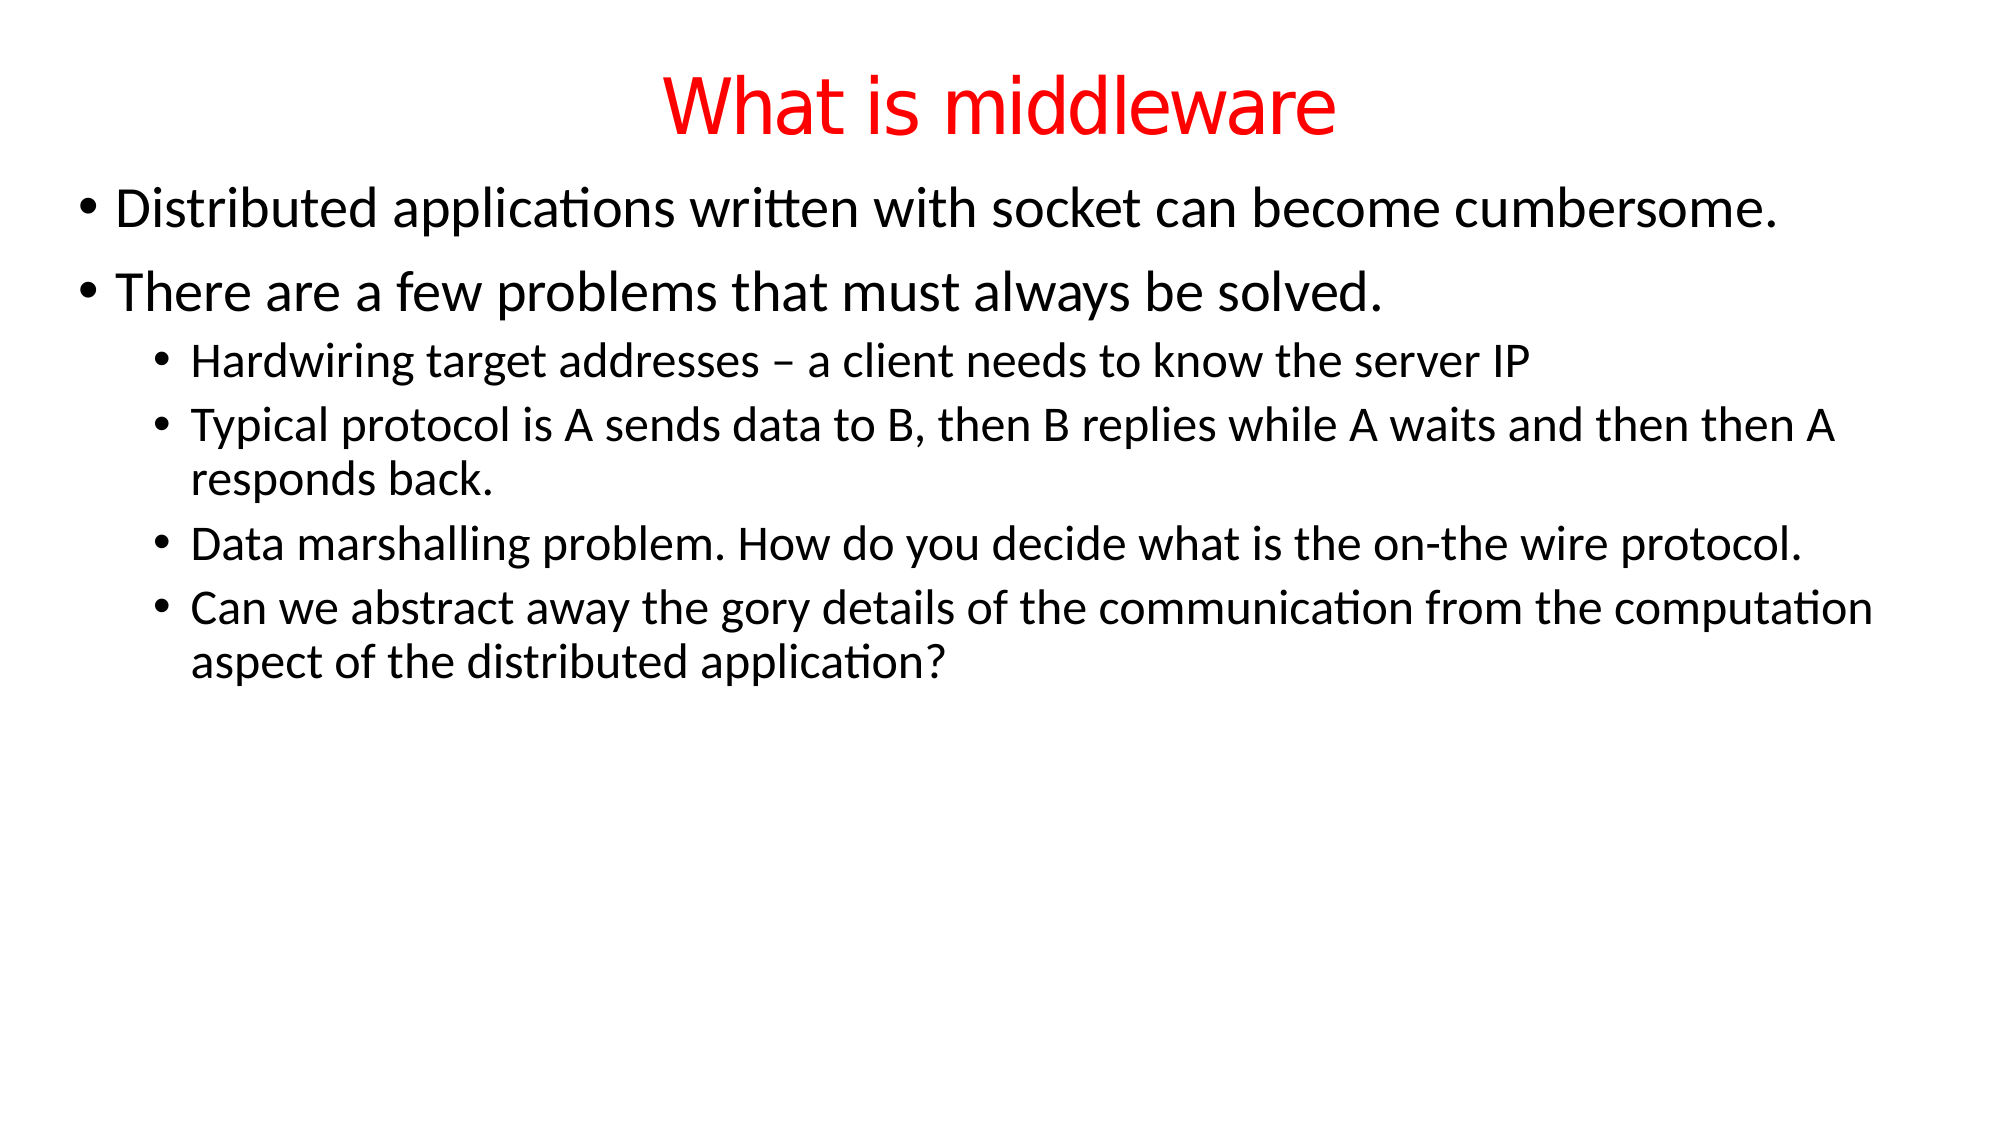

# What is middleware
Distributed applications written with socket can become cumbersome.
There are a few problems that must always be solved.
Hardwiring target addresses – a client needs to know the server IP
Typical protocol is A sends data to B, then B replies while A waits and then then A responds back.
Data marshalling problem. How do you decide what is the on-the wire protocol.
Can we abstract away the gory details of the communication from the computation aspect of the distributed application?